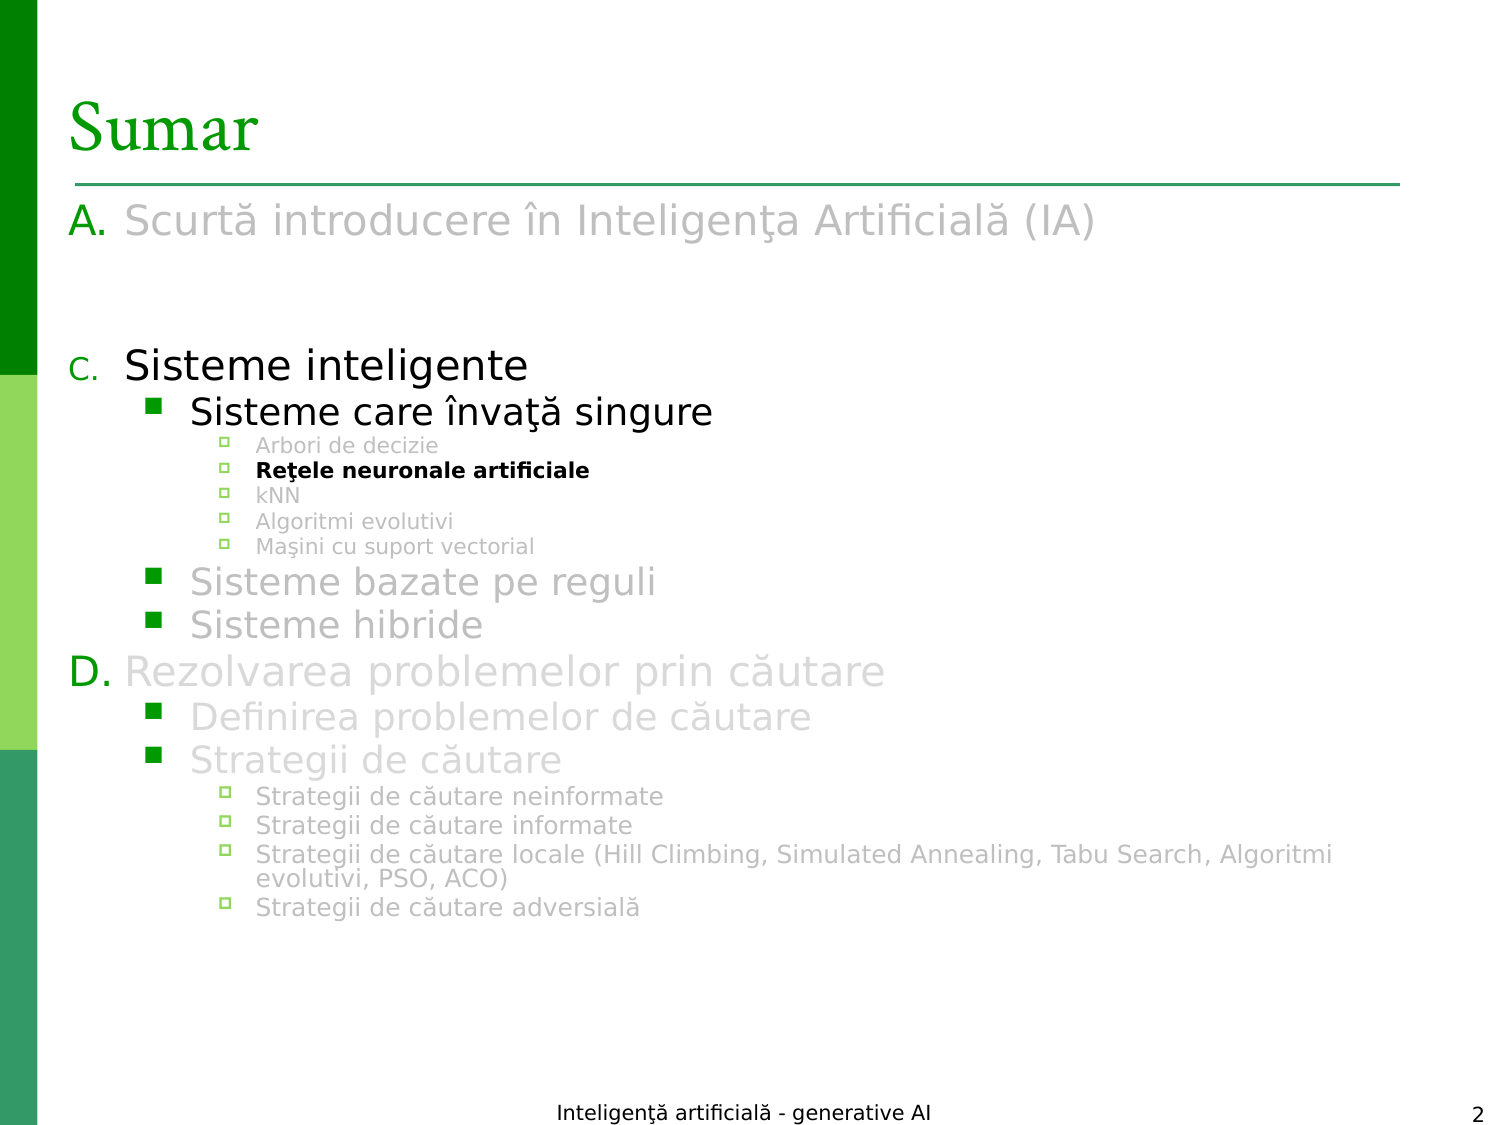

# Sumar
Scurtă introducere în Inteligenţa Artificială (IA)

Sisteme inteligente
Sisteme care învaţă singure
Arbori de decizie
Reţele neuronale artificiale
kNN
Algoritmi evolutivi
Maşini cu suport vectorial
Sisteme bazate pe reguli
Sisteme hibride
Rezolvarea problemelor prin căutare
Definirea problemelor de căutare
Strategii de căutare
Strategii de căutare neinformate
Strategii de căutare informate
Strategii de căutare locale (Hill Climbing, Simulated Annealing, Tabu Search, Algoritmi evolutivi, PSO, ACO)
Strategii de căutare adversială

Inteligenţă artificială - generative AI
2